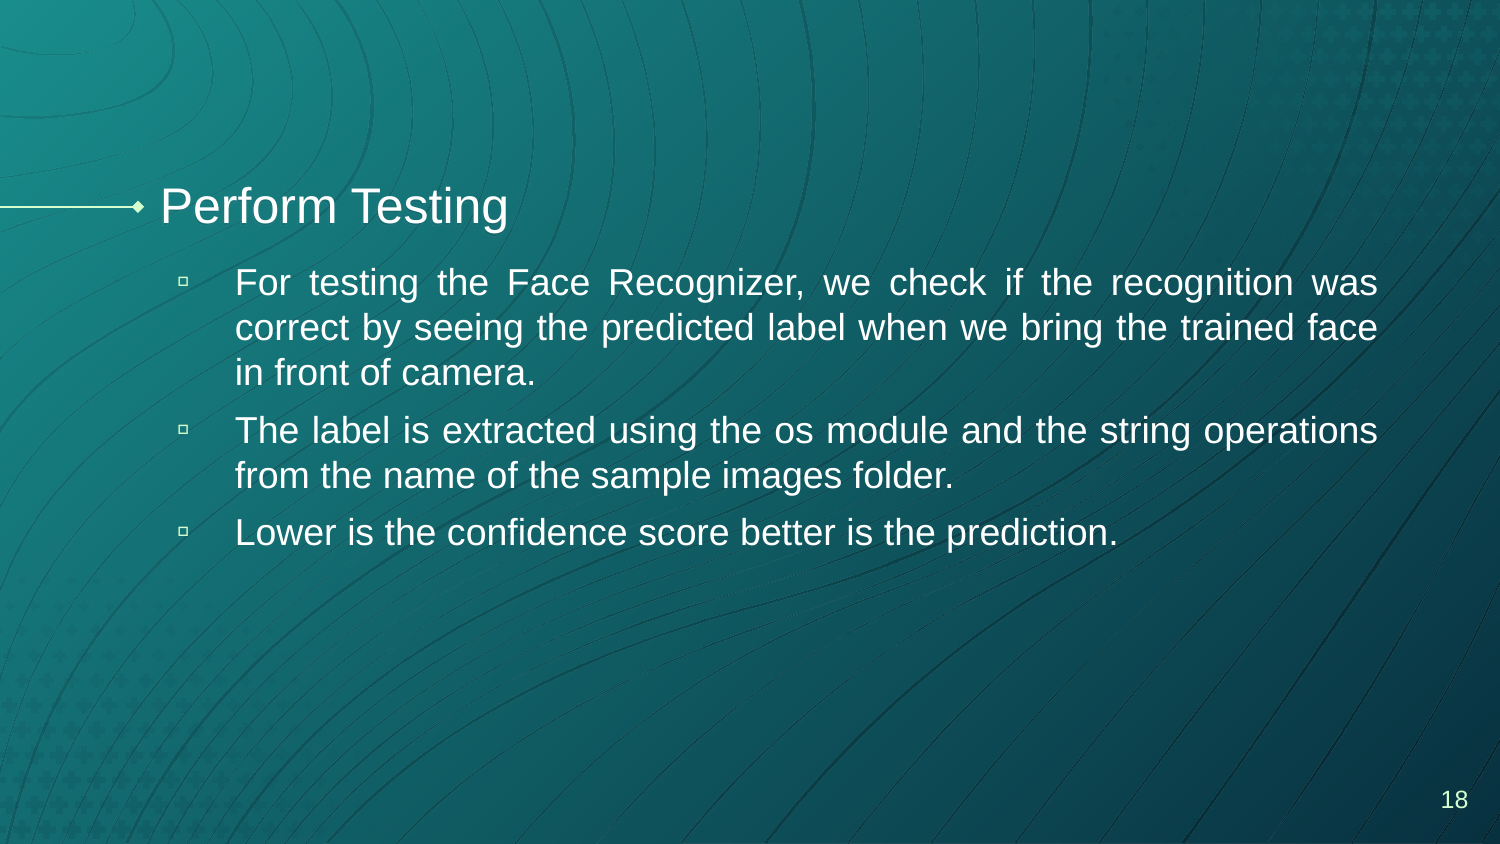

# Perform Testing
For testing the Face Recognizer, we check if the recognition was correct by seeing the predicted label when we bring the trained face in front of camera.
The label is extracted using the os module and the string operations from the name of the sample images folder.
Lower is the confidence score better is the prediction.
18